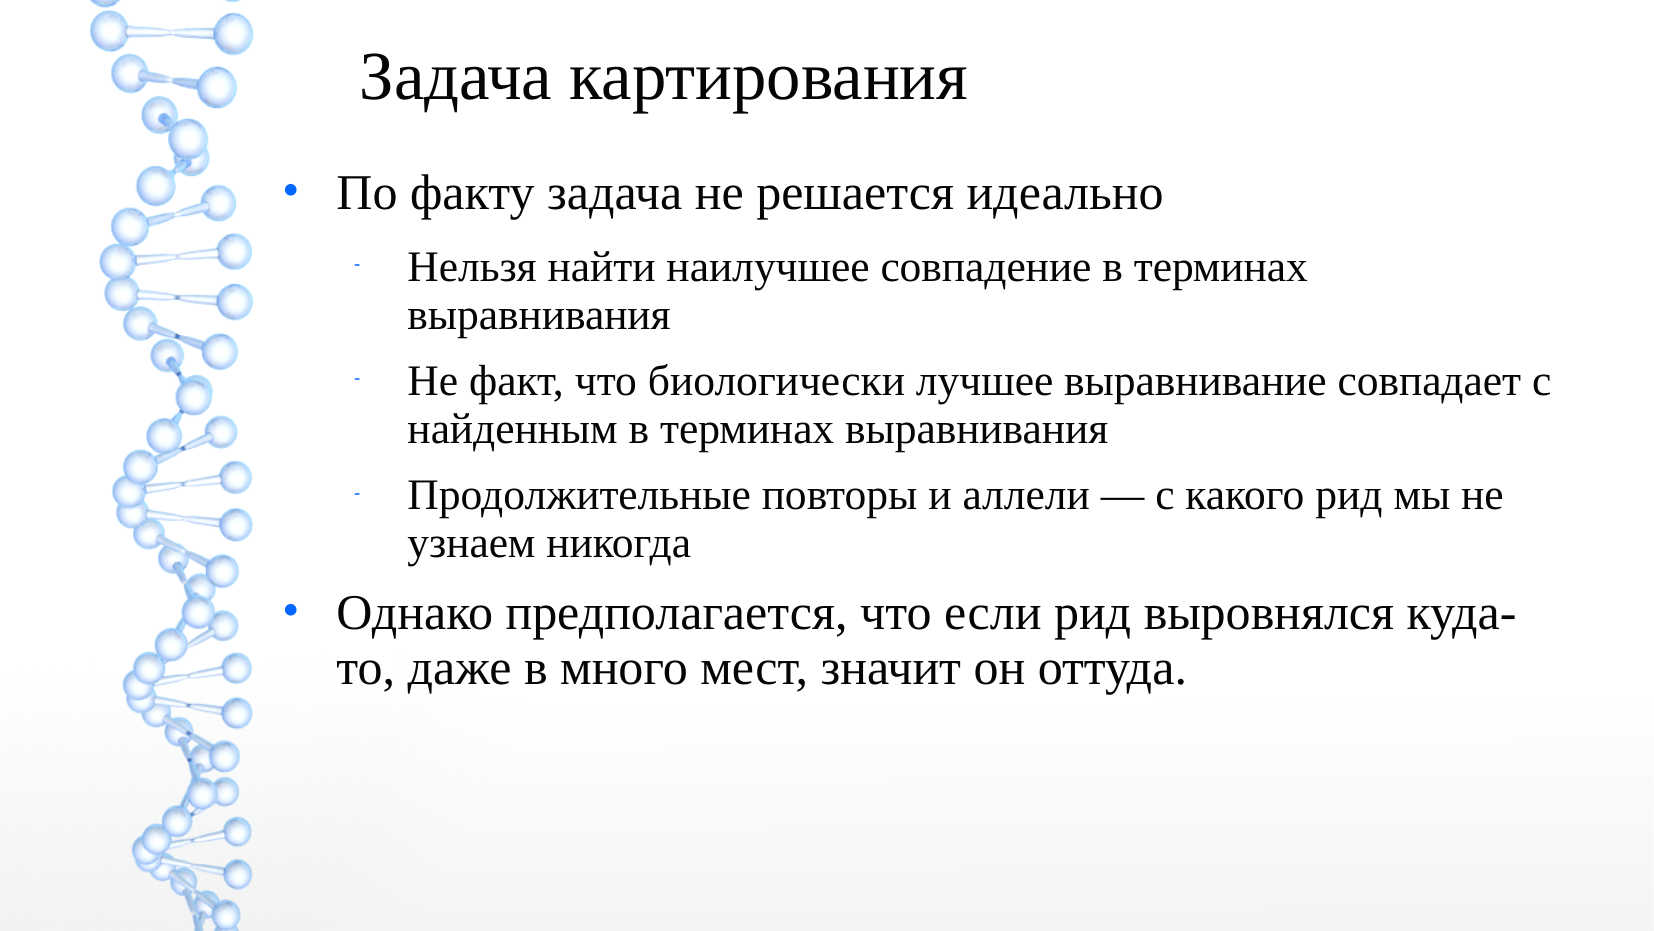

Задача картирования
По факту задача не решается идеально
Нельзя найти наилучшее совпадение в терминах выравнивания
Не факт, что биологически лучшее выравнивание совпадает с найденным в терминах выравнивания
Продолжительные повторы и аллели — с какого рид мы не узнаем никогда
Однако предполагается, что если рид выровнялся куда-то, даже в много мест, значит он оттуда.